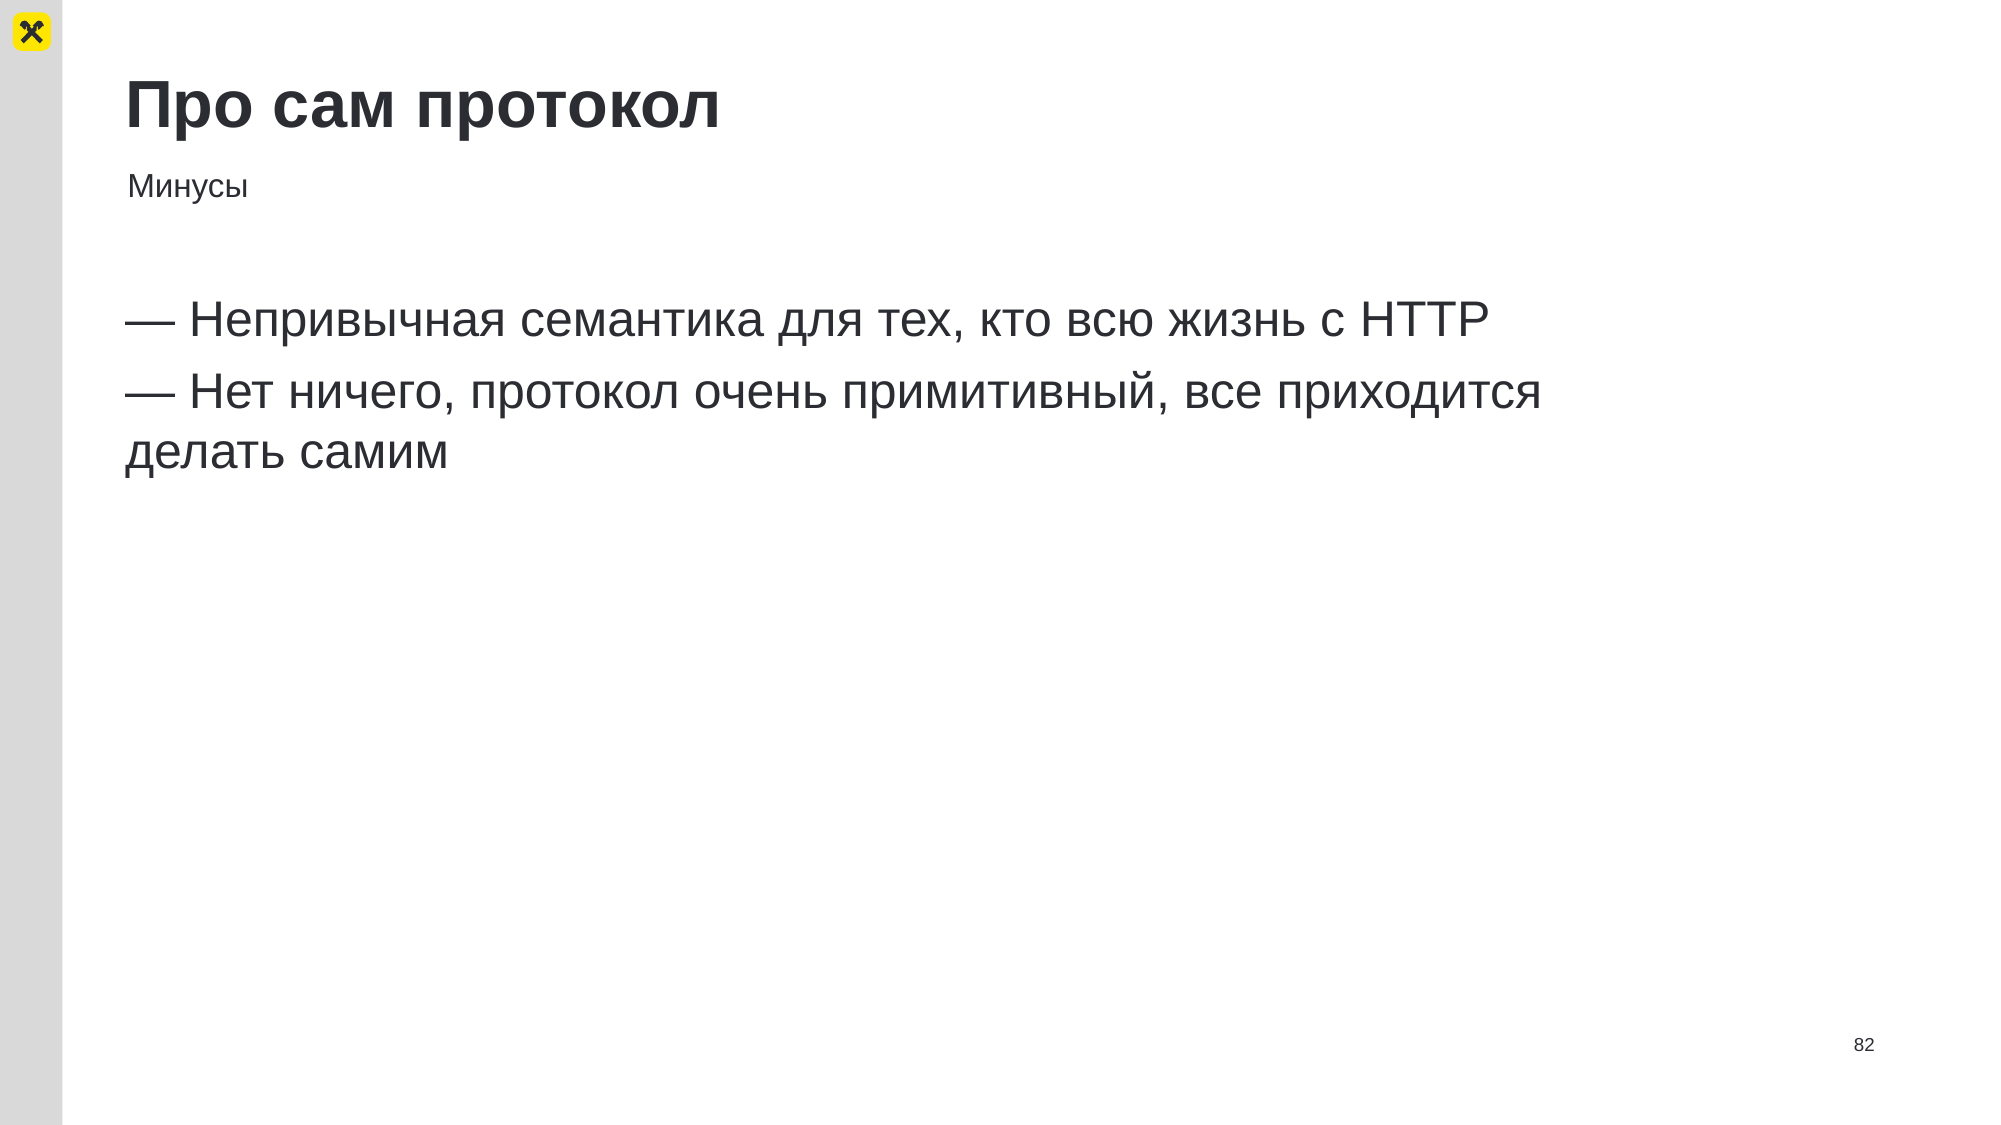

# Про сам протокол
Минусы
— Непривычная семантика для тех, кто всю жизнь с HTTP
— Нет ничего, протокол очень примитивный, все приходится делать самим
82